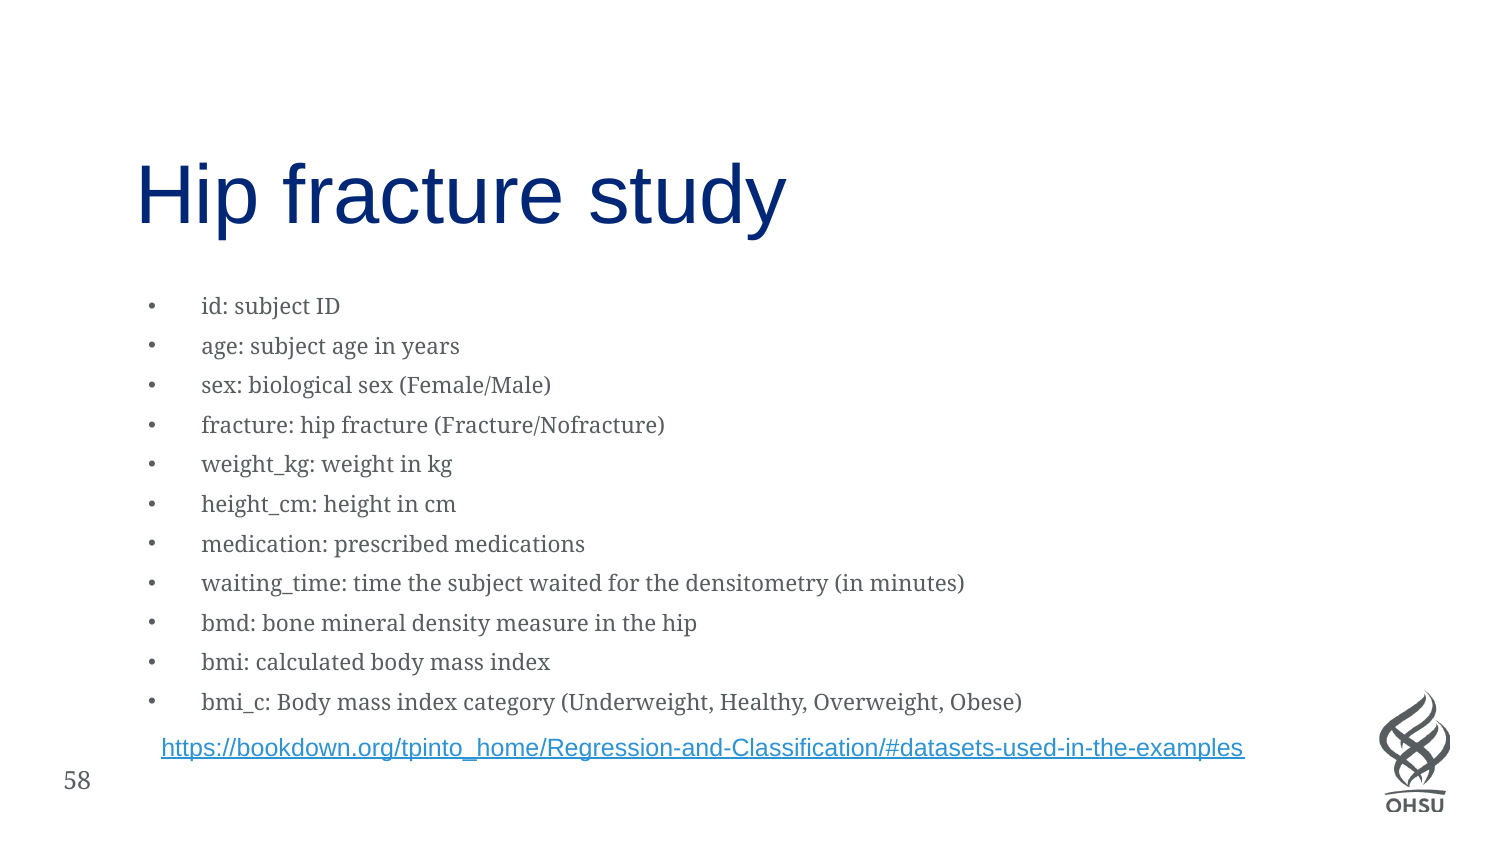

# Hip fracture study
id: subject ID
age: subject age in years
sex: biological sex (Female/Male)
fracture: hip fracture (Fracture/Nofracture)
weight_kg: weight in kg
height_cm: height in cm
medication: prescribed medications
waiting_time: time the subject waited for the densitometry (in minutes)
bmd: bone mineral density measure in the hip
bmi: calculated body mass index
bmi_c: Body mass index category (Underweight, Healthy, Overweight, Obese)

https://bookdown.org/tpinto_home/Regression-and-Classification/#datasets-used-in-the-examples